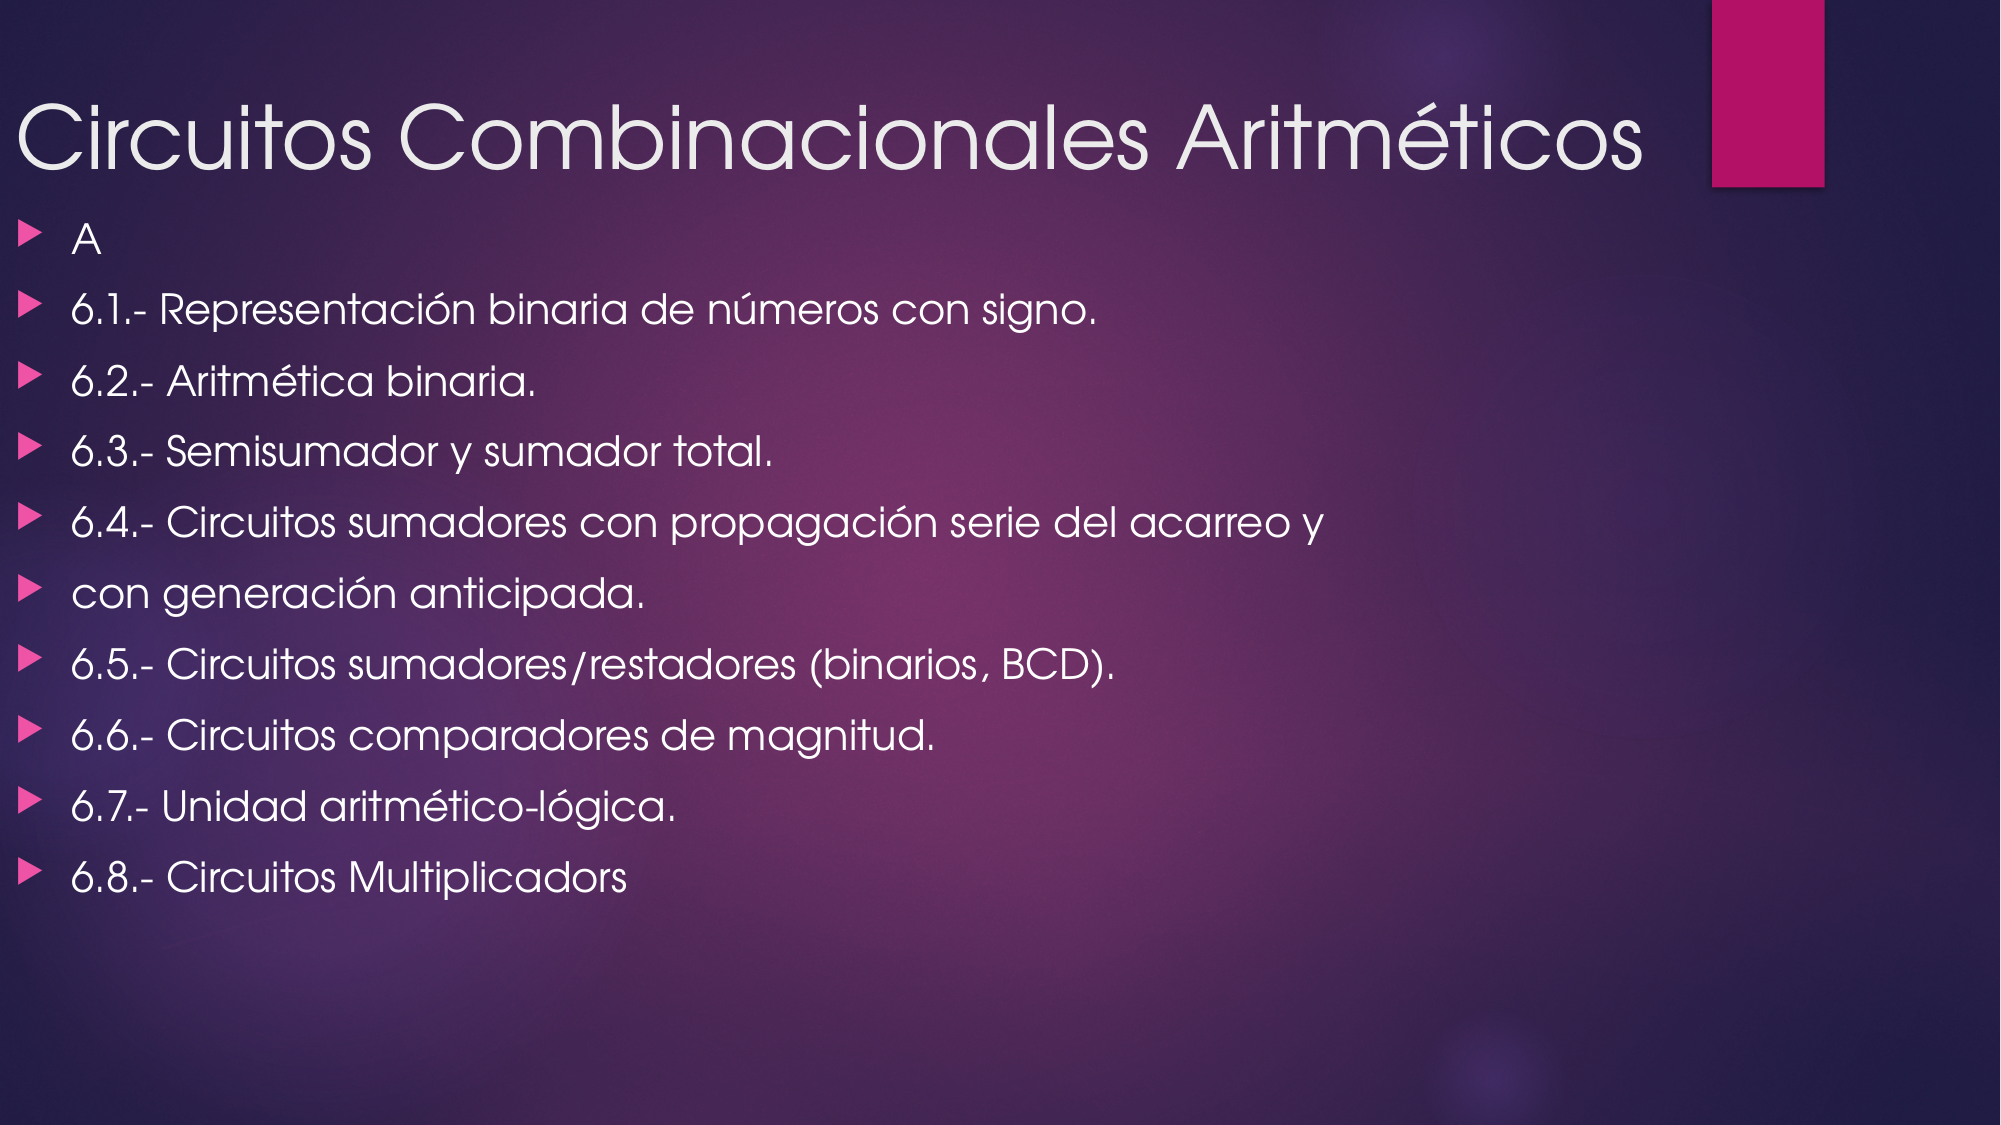

# Circuitos Combinacionales Aritméticos
A
6.1.- Representación binaria de números con signo.
6.2.- Aritmética binaria.
6.3.- Semisumador y sumador total.
6.4.- Circuitos sumadores con propagación serie del acarreo y
con generación anticipada.
6.5.- Circuitos sumadores/restadores (binarios, BCD).
6.6.- Circuitos comparadores de magnitud.
6.7.- Unidad aritmético-lógica.
6.8.- Circuitos Multiplicadors